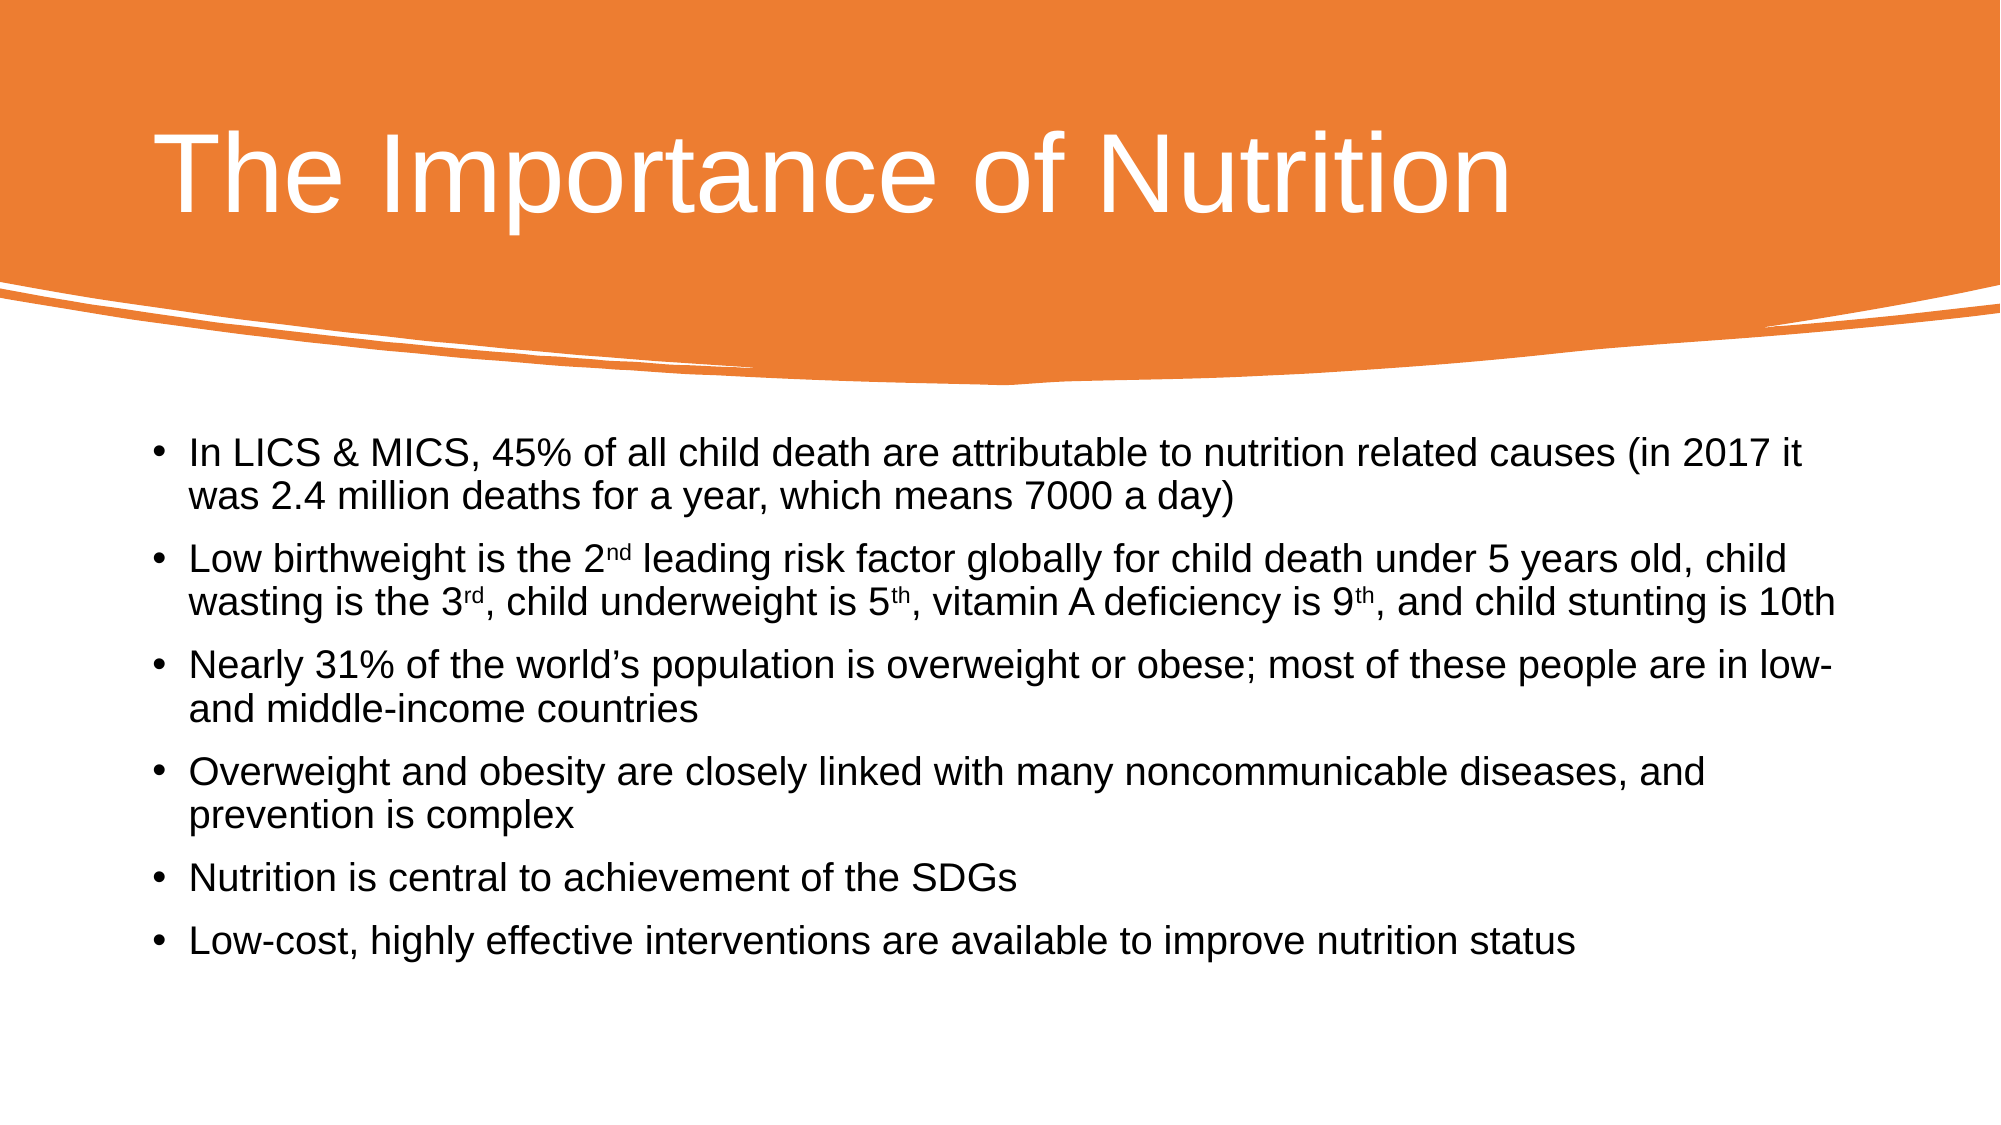

# The Importance of Nutrition
In LICS & MICS, 45% of all child death are attributable to nutrition related causes (in 2017 it was 2.4 million deaths for a year, which means 7000 a day)
Low birthweight is the 2nd leading risk factor globally for child death under 5 years old, child wasting is the 3rd, child underweight is 5th, vitamin A deficiency is 9th, and child stunting is 10th
Nearly 31% of the world’s population is overweight or obese; most of these people are in low- and middle-income countries
Overweight and obesity are closely linked with many noncommunicable diseases, and prevention is complex
Nutrition is central to achievement of the SDGs
Low-cost, highly effective interventions are available to improve nutrition status